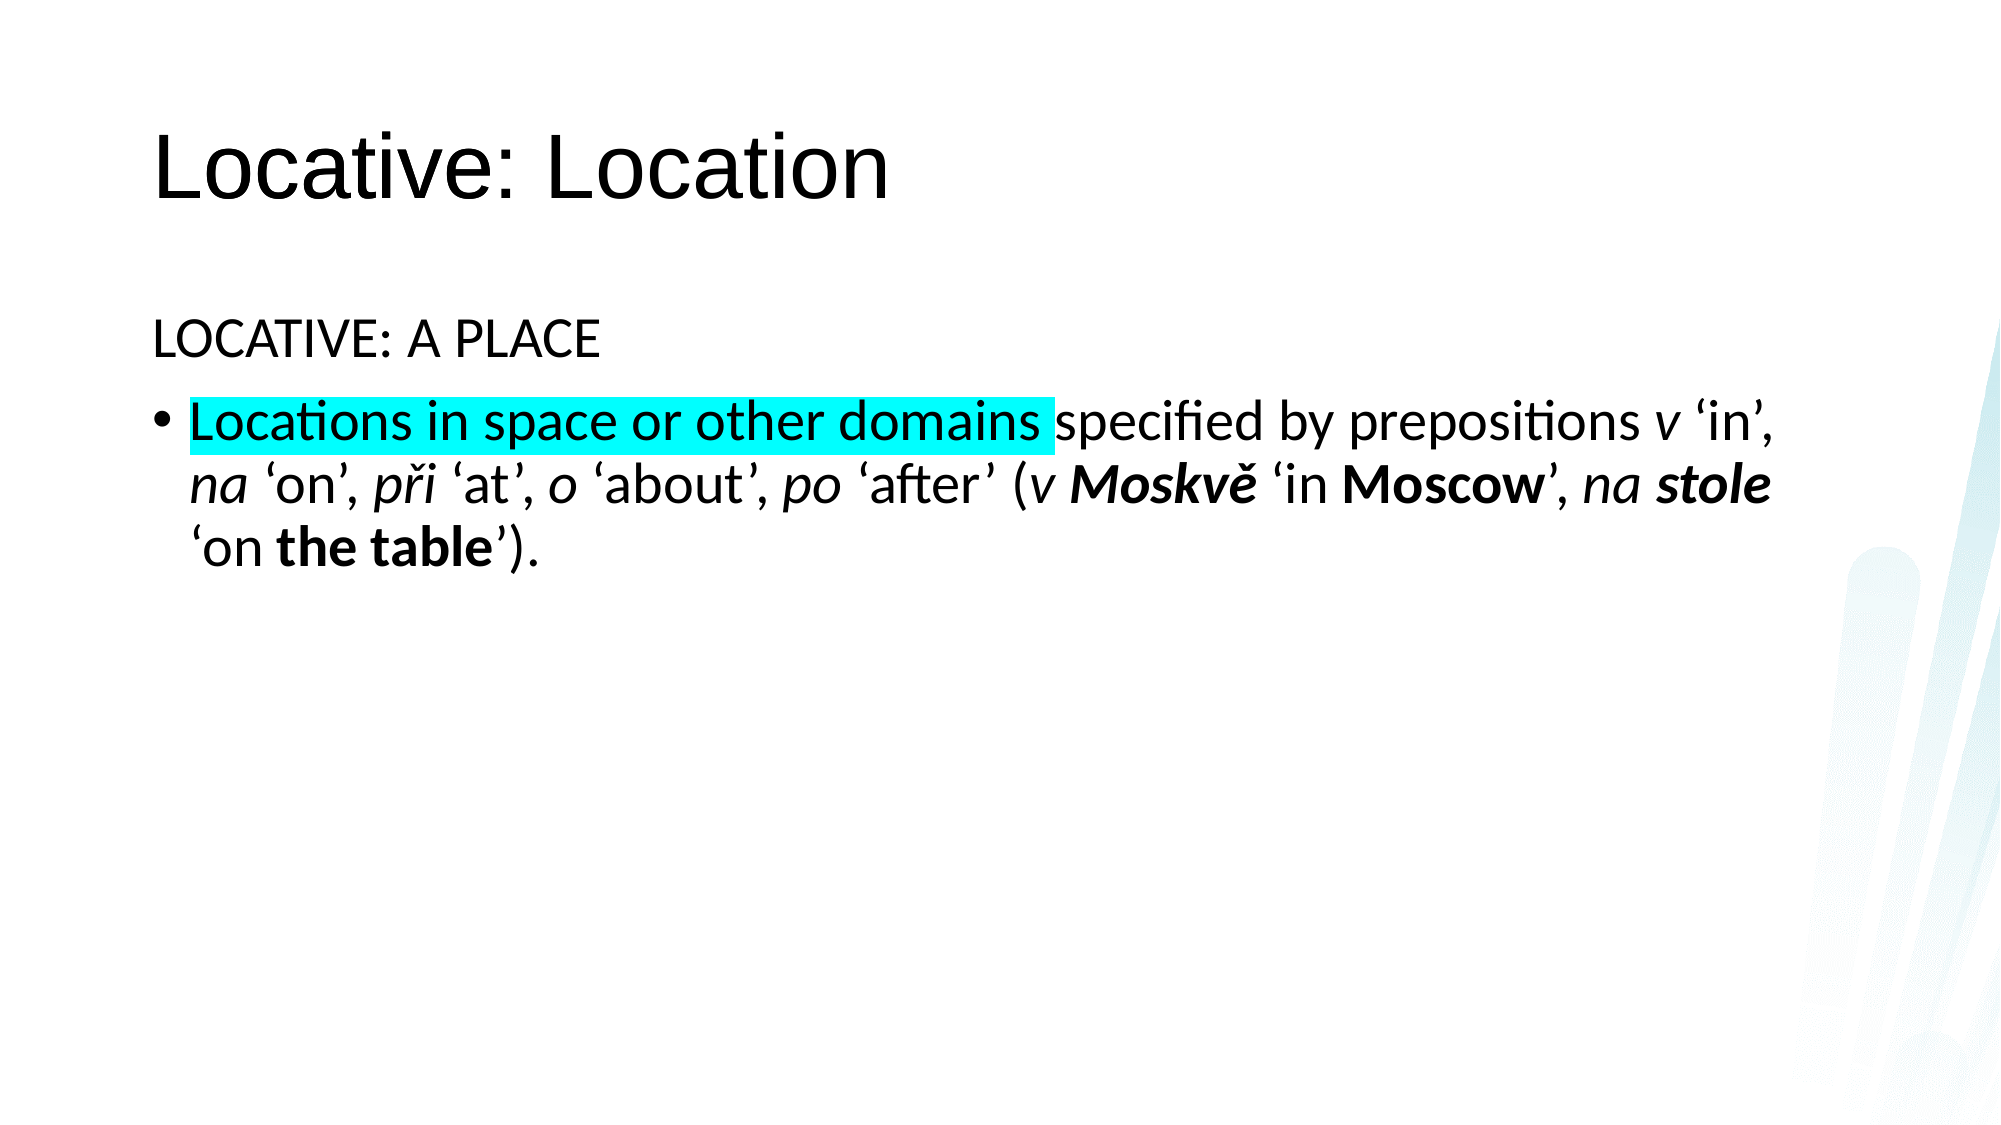

# Locative: Location
Locative
LOCATIVE: A PLACE
Locations in space or other domains specified by prepositions v ‘in’, na ‘on’, při ‘at’, o ‘about’, po ‘after’ (v Moskvě ‘in Moscow’, na stole ‘on the table’).